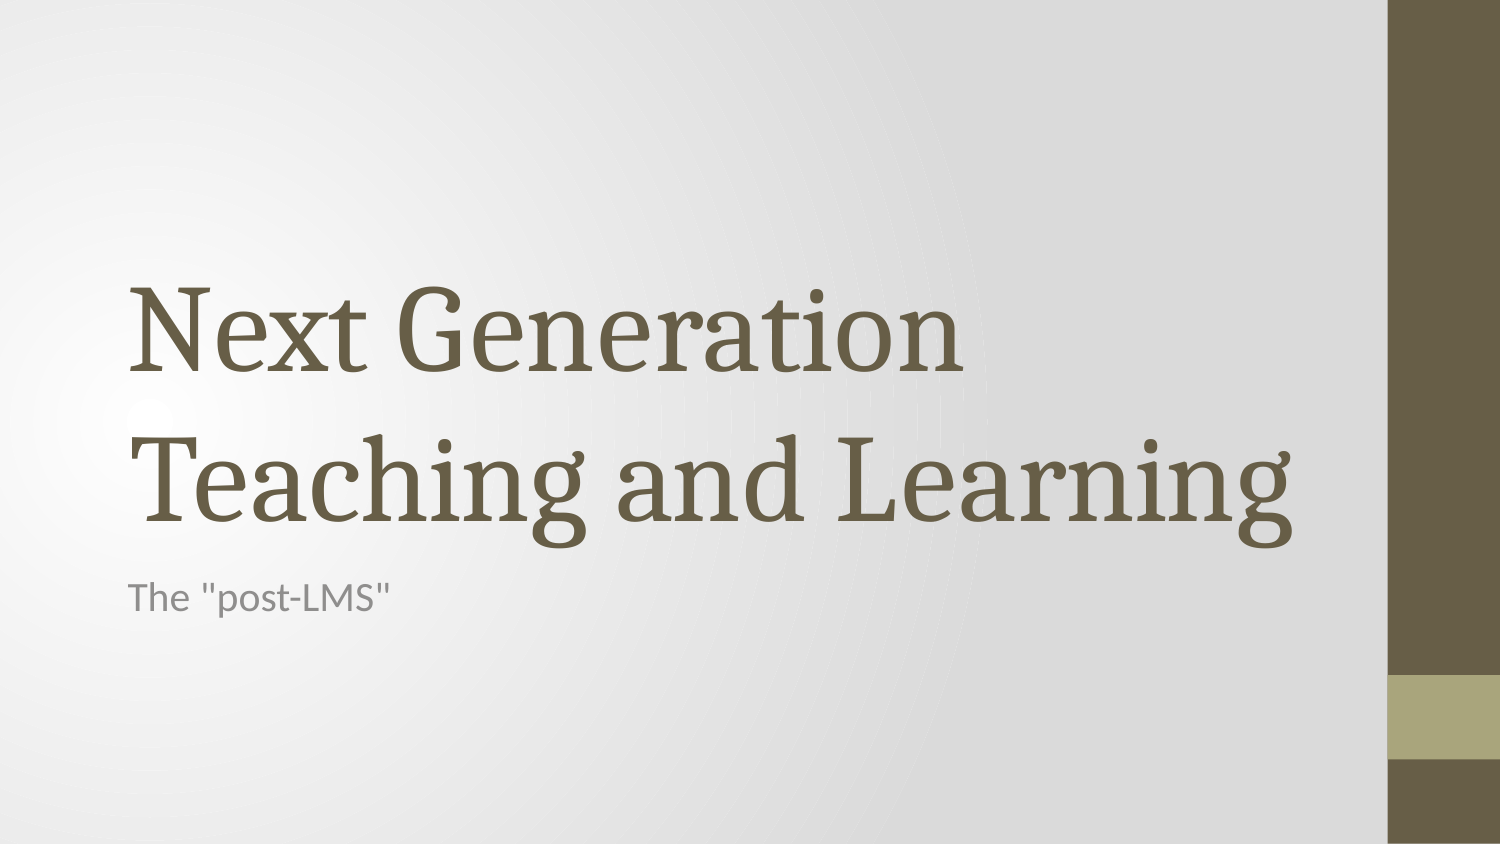

# Next Generation Teaching and Learning
The "post-LMS"